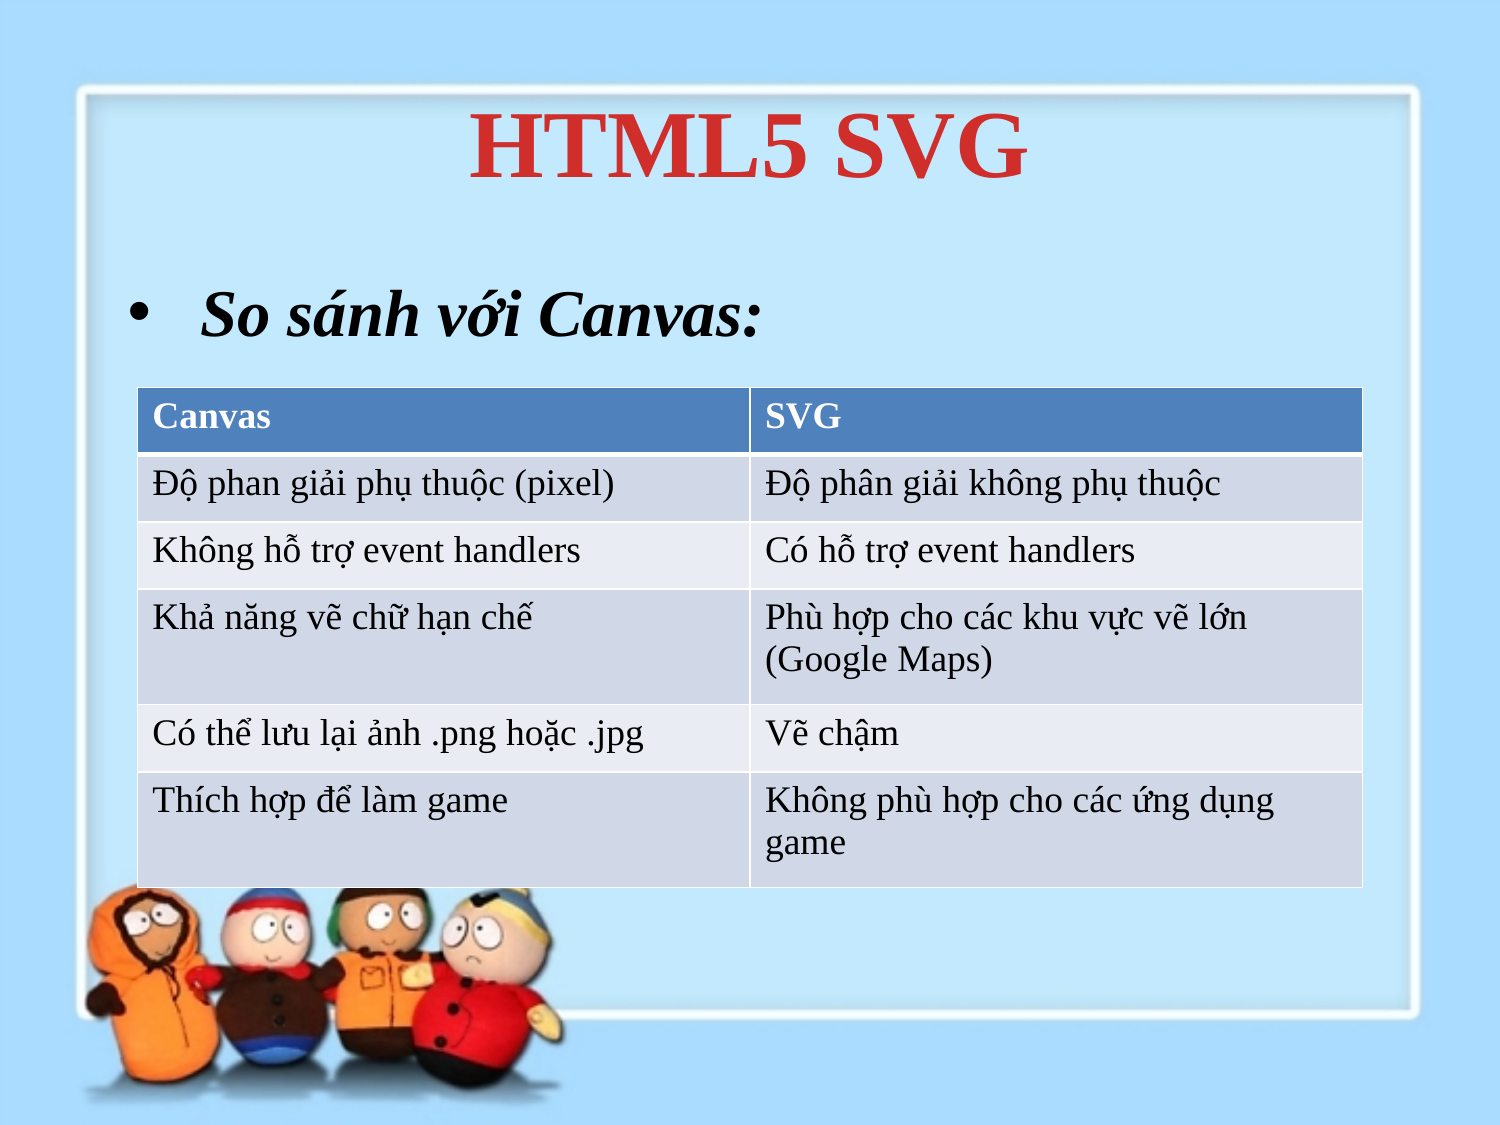

# HTML5 SVG
 So sánh với Canvas:

| Canvas | SVG |
| --- | --- |
| Độ phan giải phụ thuộc (pixel) | Độ phân giải không phụ thuộc |
| Không hỗ trợ event handlers | Có hỗ trợ event handlers |
| Khả năng vẽ chữ hạn chế | Phù hợp cho các khu vực vẽ lớn (Google Maps) |
| Có thể lưu lại ảnh .png hoặc .jpg | Vẽ chậm |
| Thích hợp để làm game | Không phù hợp cho các ứng dụng game |